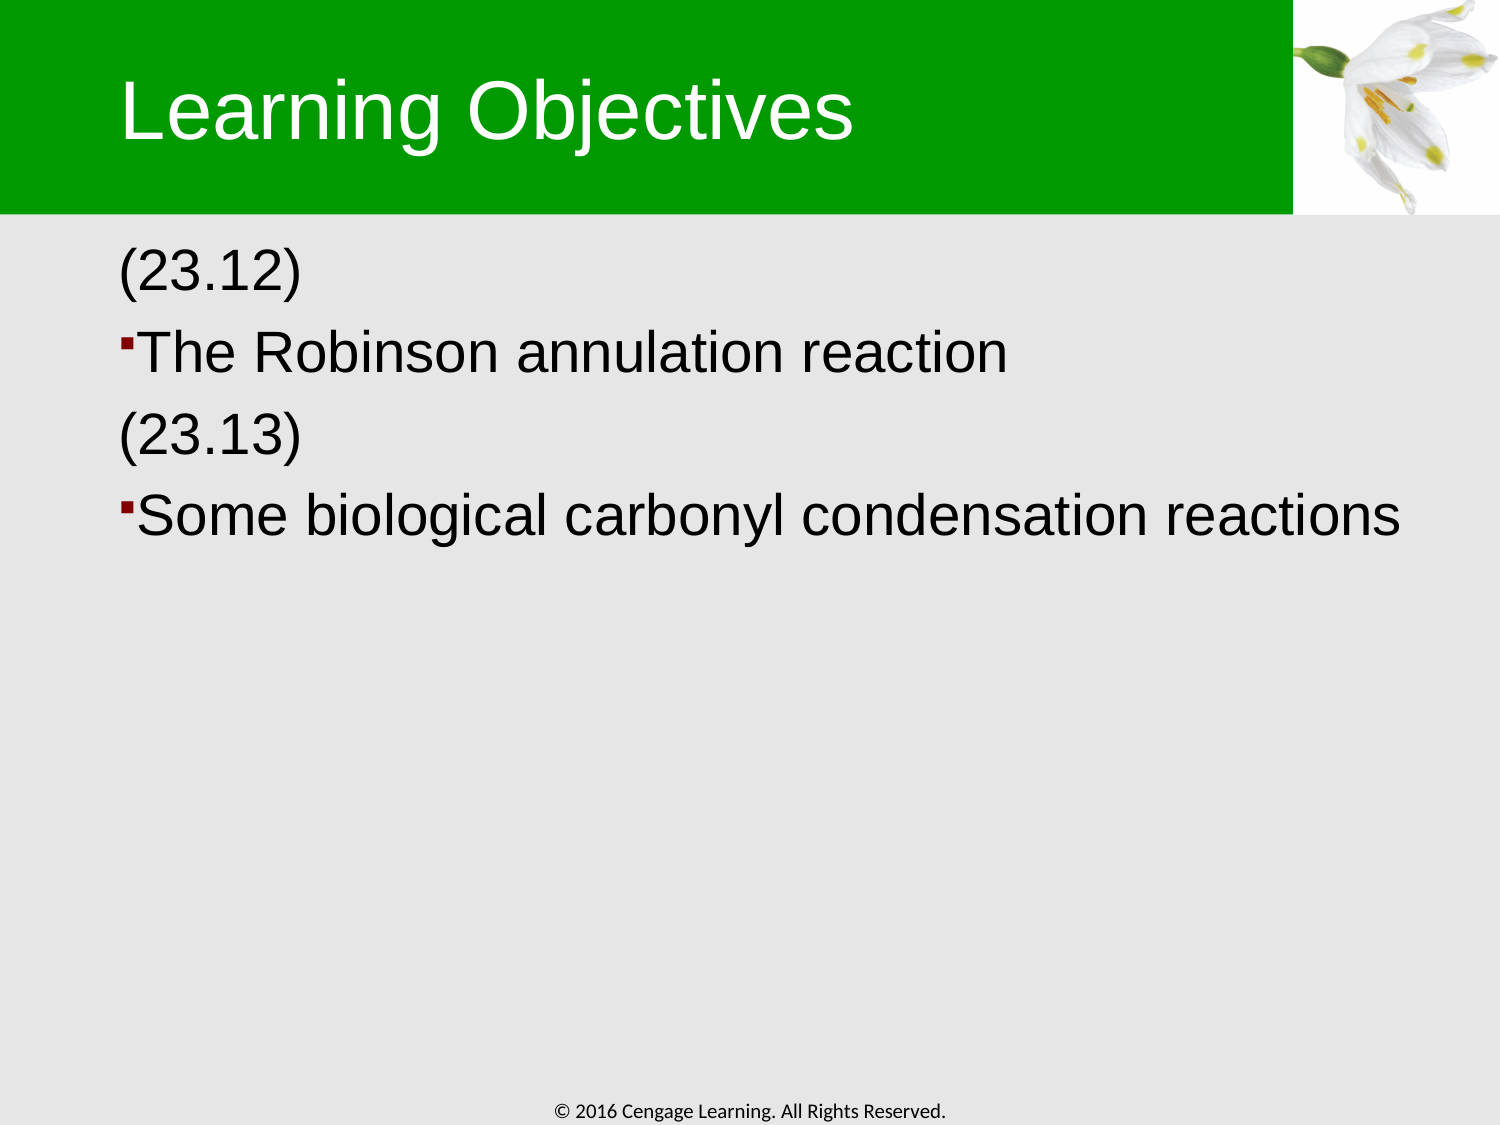

# Learning Objectives
(23.12)
The Robinson annulation reaction
(23.13)
Some biological carbonyl condensation reactions